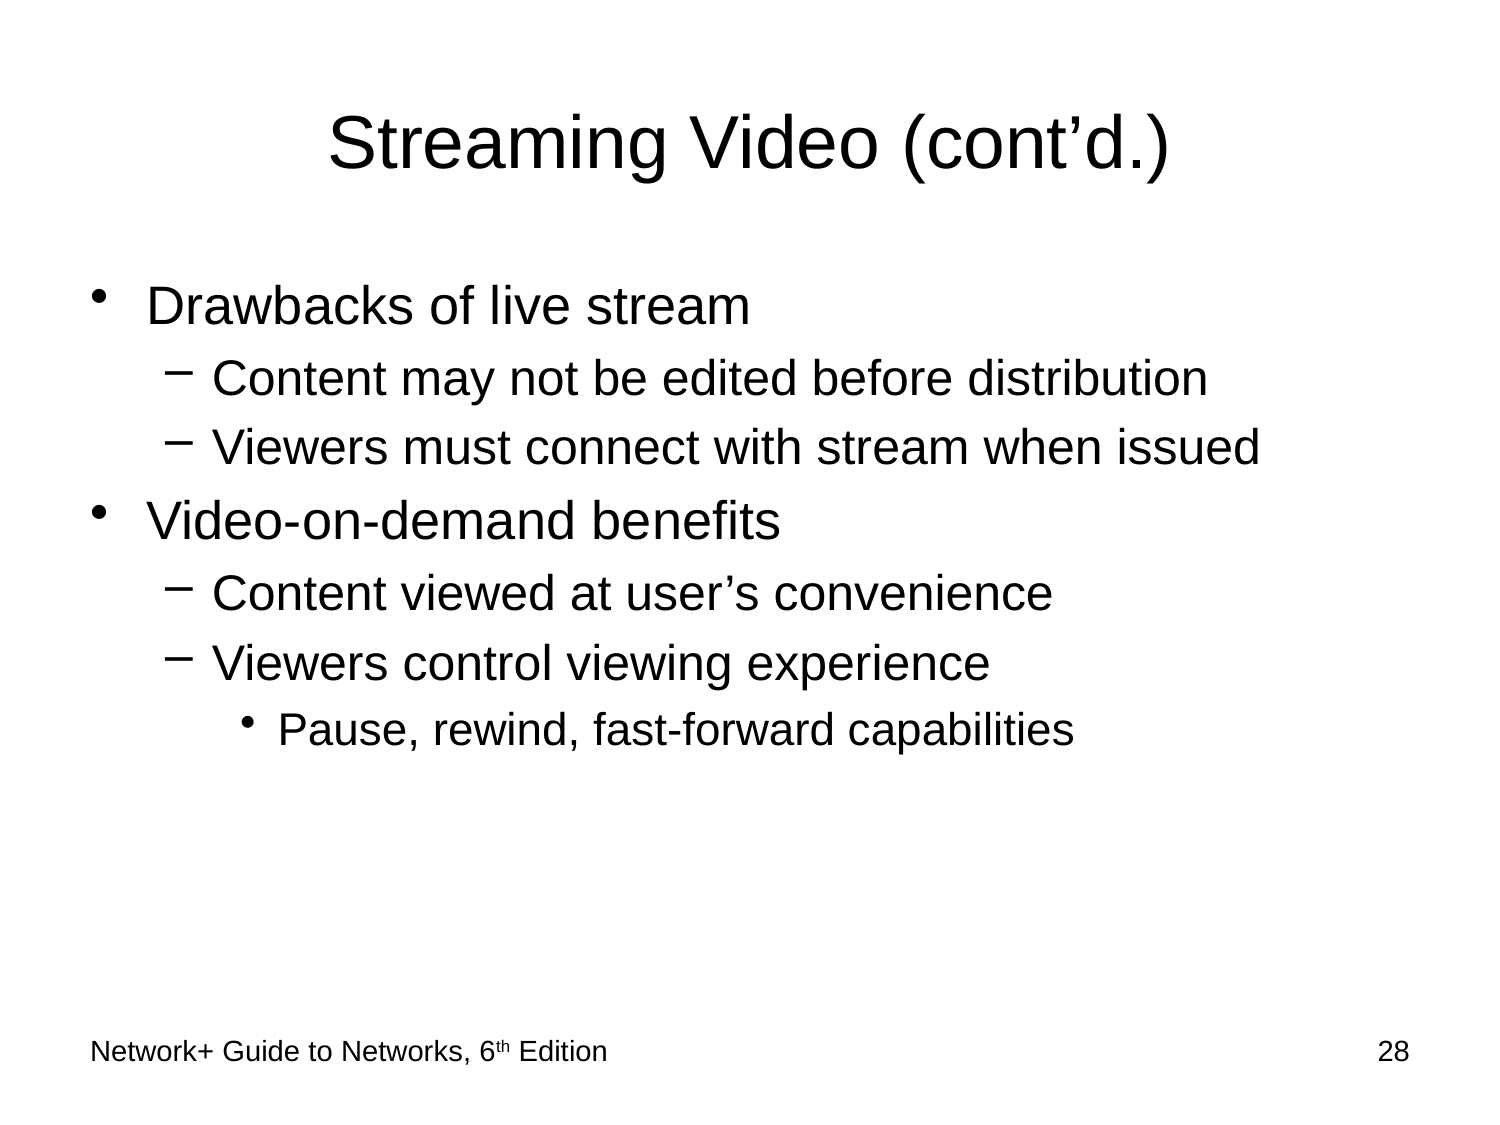

# Streaming Video (cont’d.)
Drawbacks of live stream
Content may not be edited before distribution
Viewers must connect with stream when issued
Video-on-demand benefits
Content viewed at user’s convenience
Viewers control viewing experience
Pause, rewind, fast-forward capabilities
Network+ Guide to Networks, 6th Edition
28